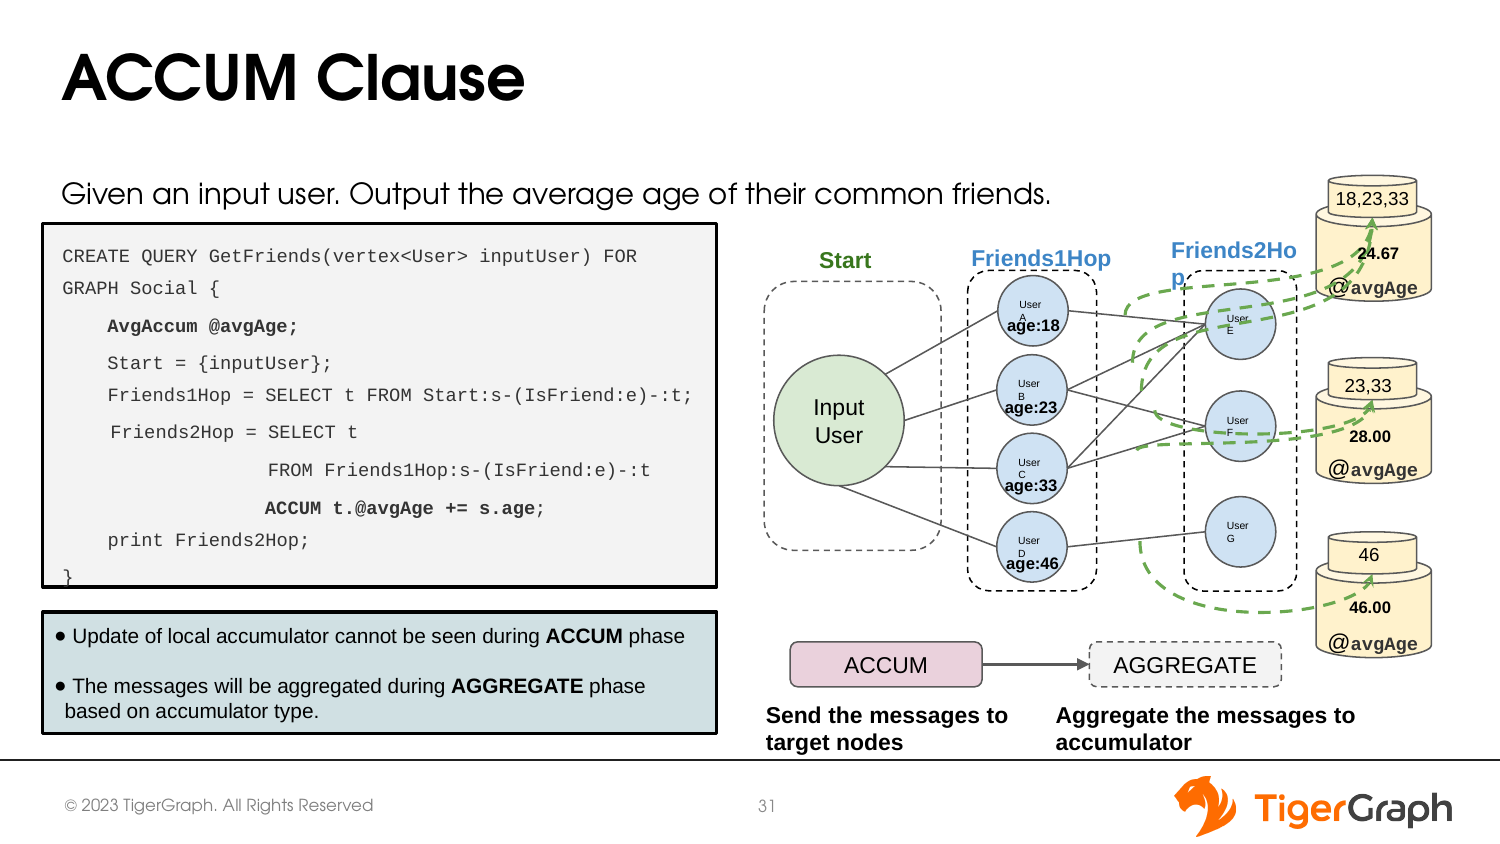

# ACCUM Clause
Given an input user. Output the average age of their common friends.

18,23,33
23,33
46

@avgAge
CREATE QUERY GetFriends(vertex<User> inputUser) FOR GRAPH Social {
    AvgAccum @avgAge;
    Start = {inputUser};
    Friends1Hop = SELECT t FROM Start:s-(IsFriend:e)-:t;
     Friends2Hop = SELECT t
                   FROM Friends1Hop:s-(IsFriend:e)-:t
                  ACCUM t.@avgAge += s.age;
    print Friends2Hop;
}
Friends2Hop

24.67

Friends1Hop
Start

UserA

UserE
age:18

UserB
Input User

@avgAge
age:23
UserF
28.00
UserC
age:33
UserG
UserD
age:46

@avgAge
46.00
 Update of local accumulator cannot be seen during ACCUM phase

 The messages will be aggregated during AGGREGATE phase based on accumulator type.
ACCUM
AGGREGATE
Send the messages to target nodes
Aggregate the messages to accumulator

31